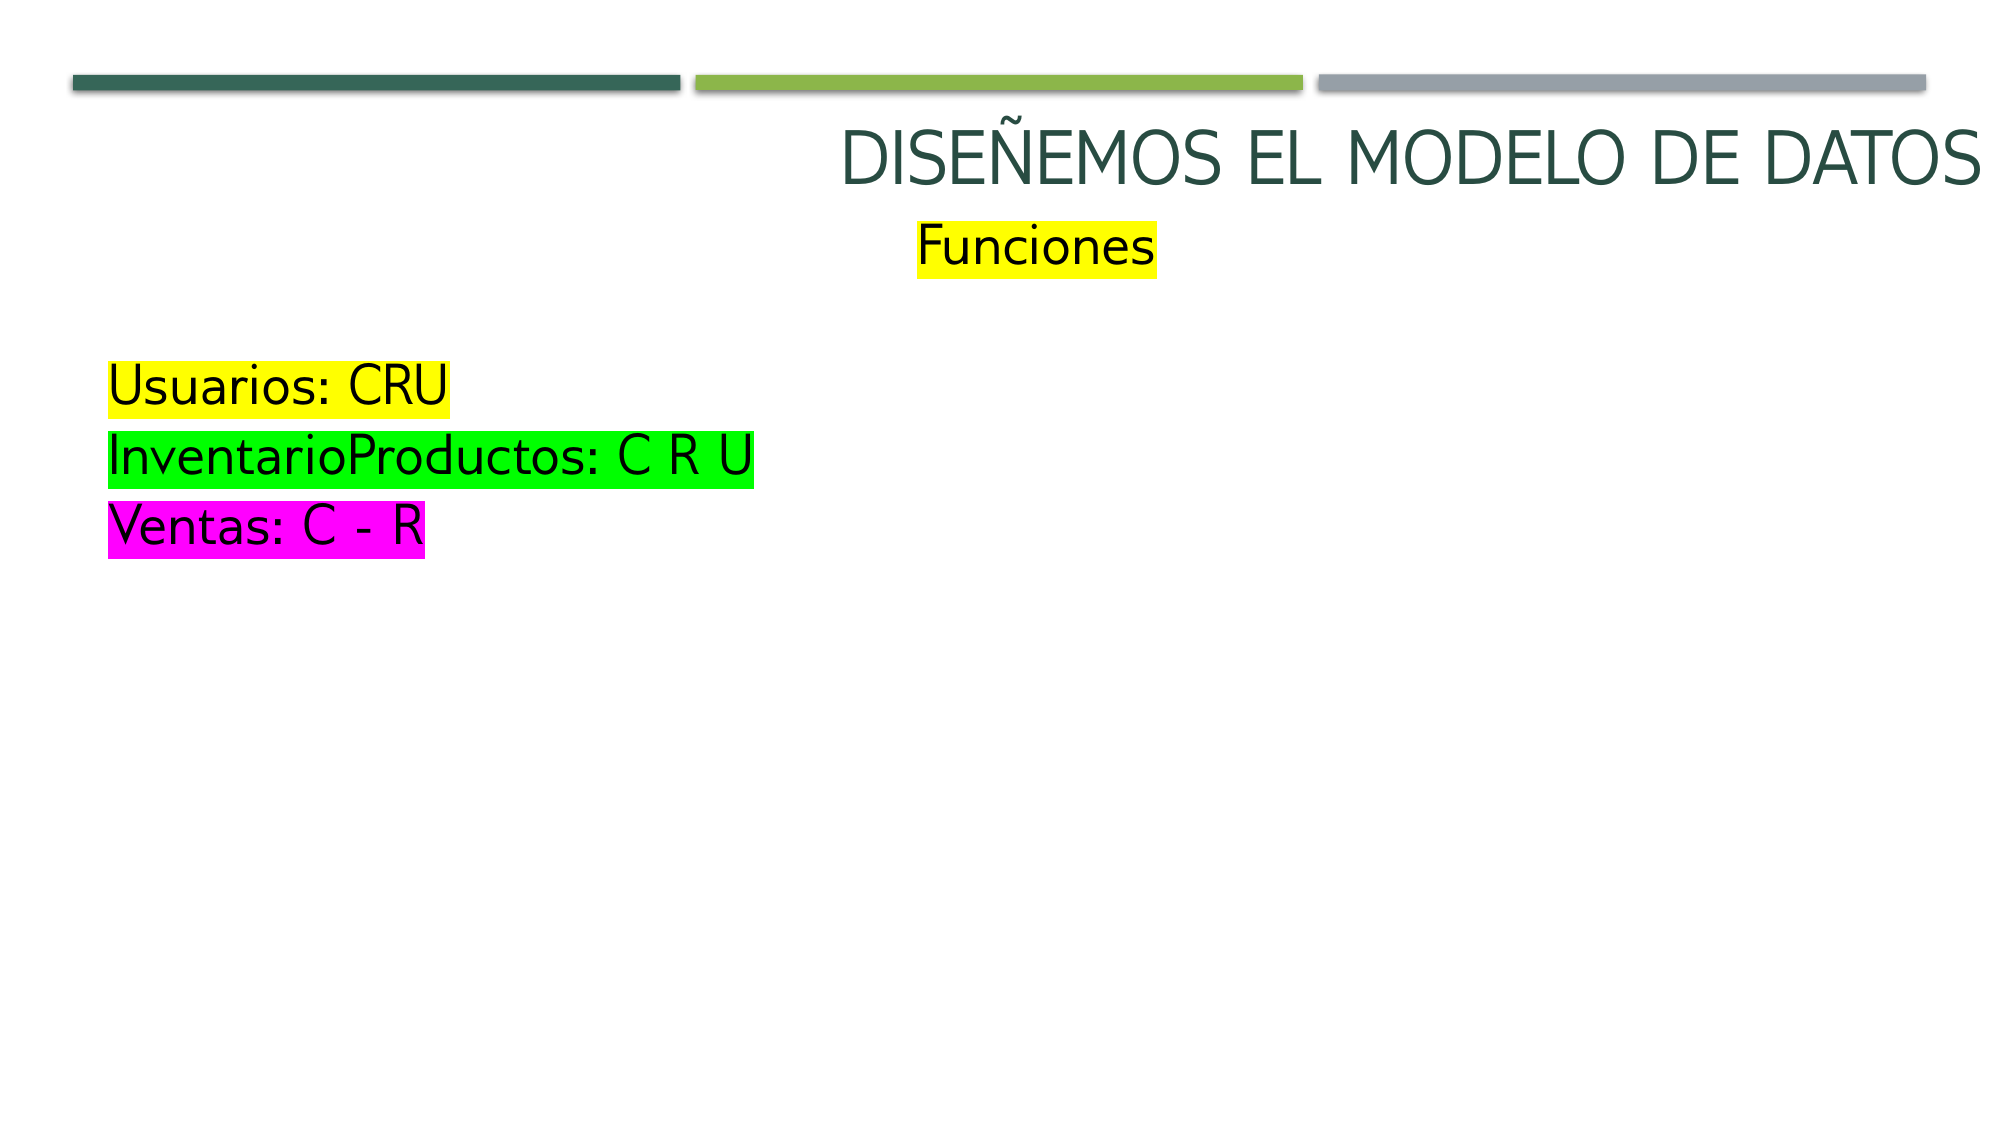

Diseñemos el modelo de datos
	Funciones

Usuarios: CRU
InventarioProductos: C R U
Ventas: C - R